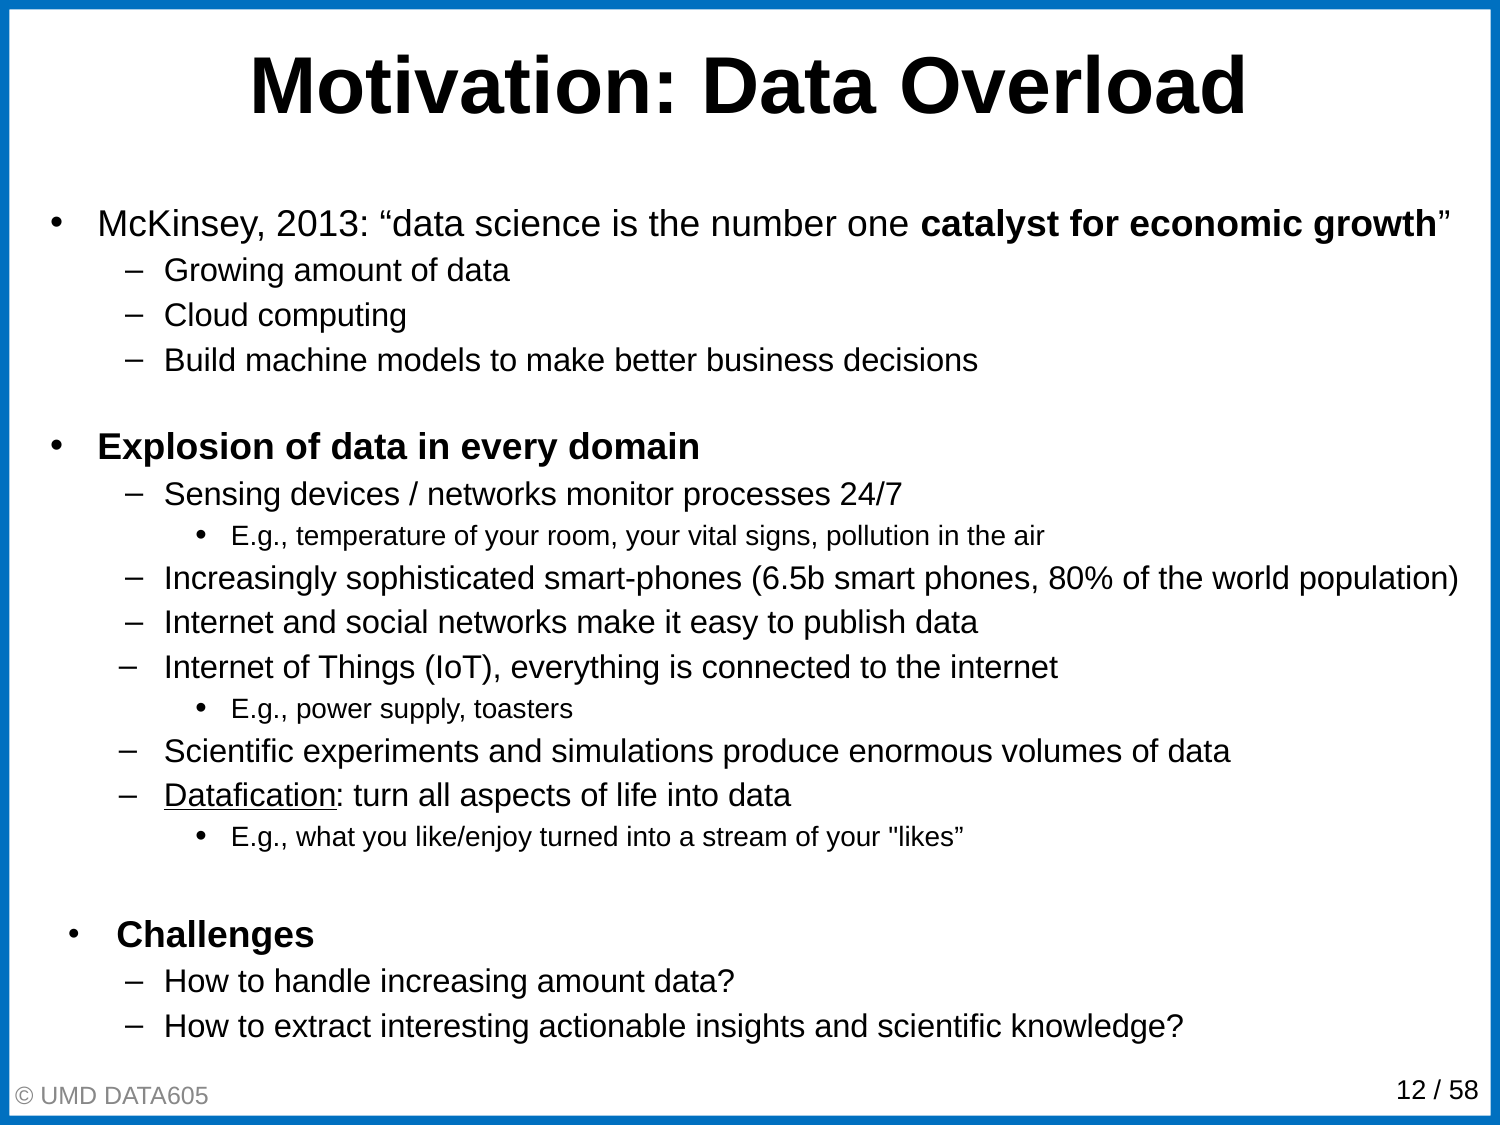

# Motivation: Data Overload
McKinsey, 2013: “data science is the number one catalyst for economic growth”
Growing amount of data
Cloud computing
Build machine models to make better business decisions

Explosion of data in every domain
Sensing devices / networks monitor processes 24/7
E.g., temperature of your room, your vital signs, pollution in the air
Increasingly sophisticated smart-phones (6.5b smart phones, 80% of the world population)
Internet and social networks make it easy to publish data
Internet of Things (IoT), everything is connected to the internet
E.g., power supply, toasters
Scientific experiments and simulations produce enormous volumes of data
Datafication: turn all aspects of life into data
E.g., what you like/enjoy turned into a stream of your "likes”

Challenges
How to handle increasing amount data?
How to extract interesting actionable insights and scientific knowledge?
© UMD DATA605
12 / 58